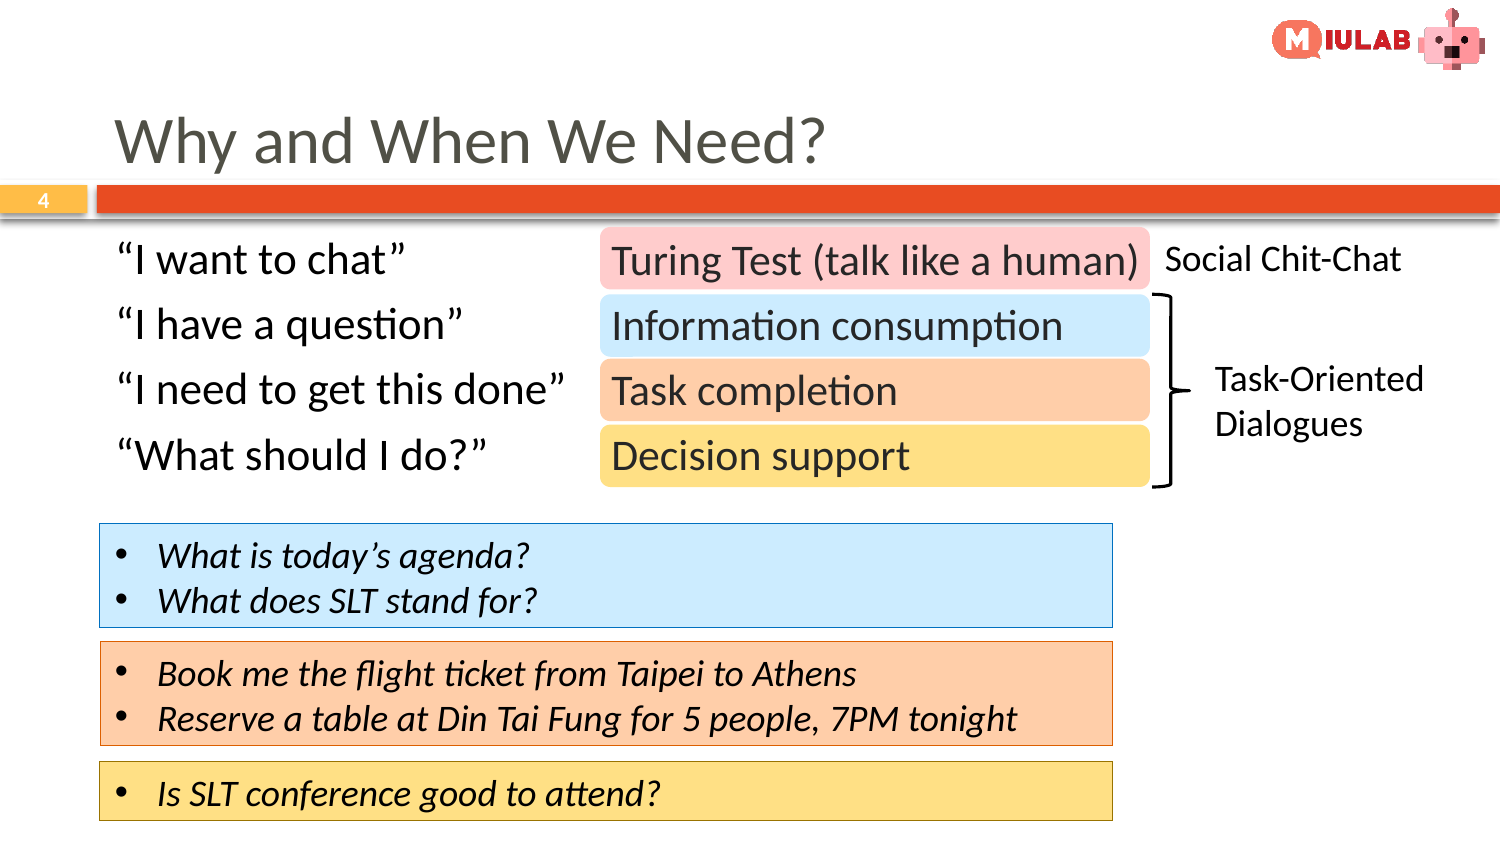

# Why and When We Need?
“I want to chat”
“I have a question”
“I need to get this done”
“What should I do?”

Social Chit-Chat
Turing Test (talk like a human)
Information consumption
Task completion
Decision support

Task-Oriented Dialogues

What is today’s agenda?
What does SLT stand for?
Book me the flight ticket from Taipei to Athens
Reserve a table at Din Tai Fung for 5 people, 7PM tonight
Is SLT conference good to attend?
4